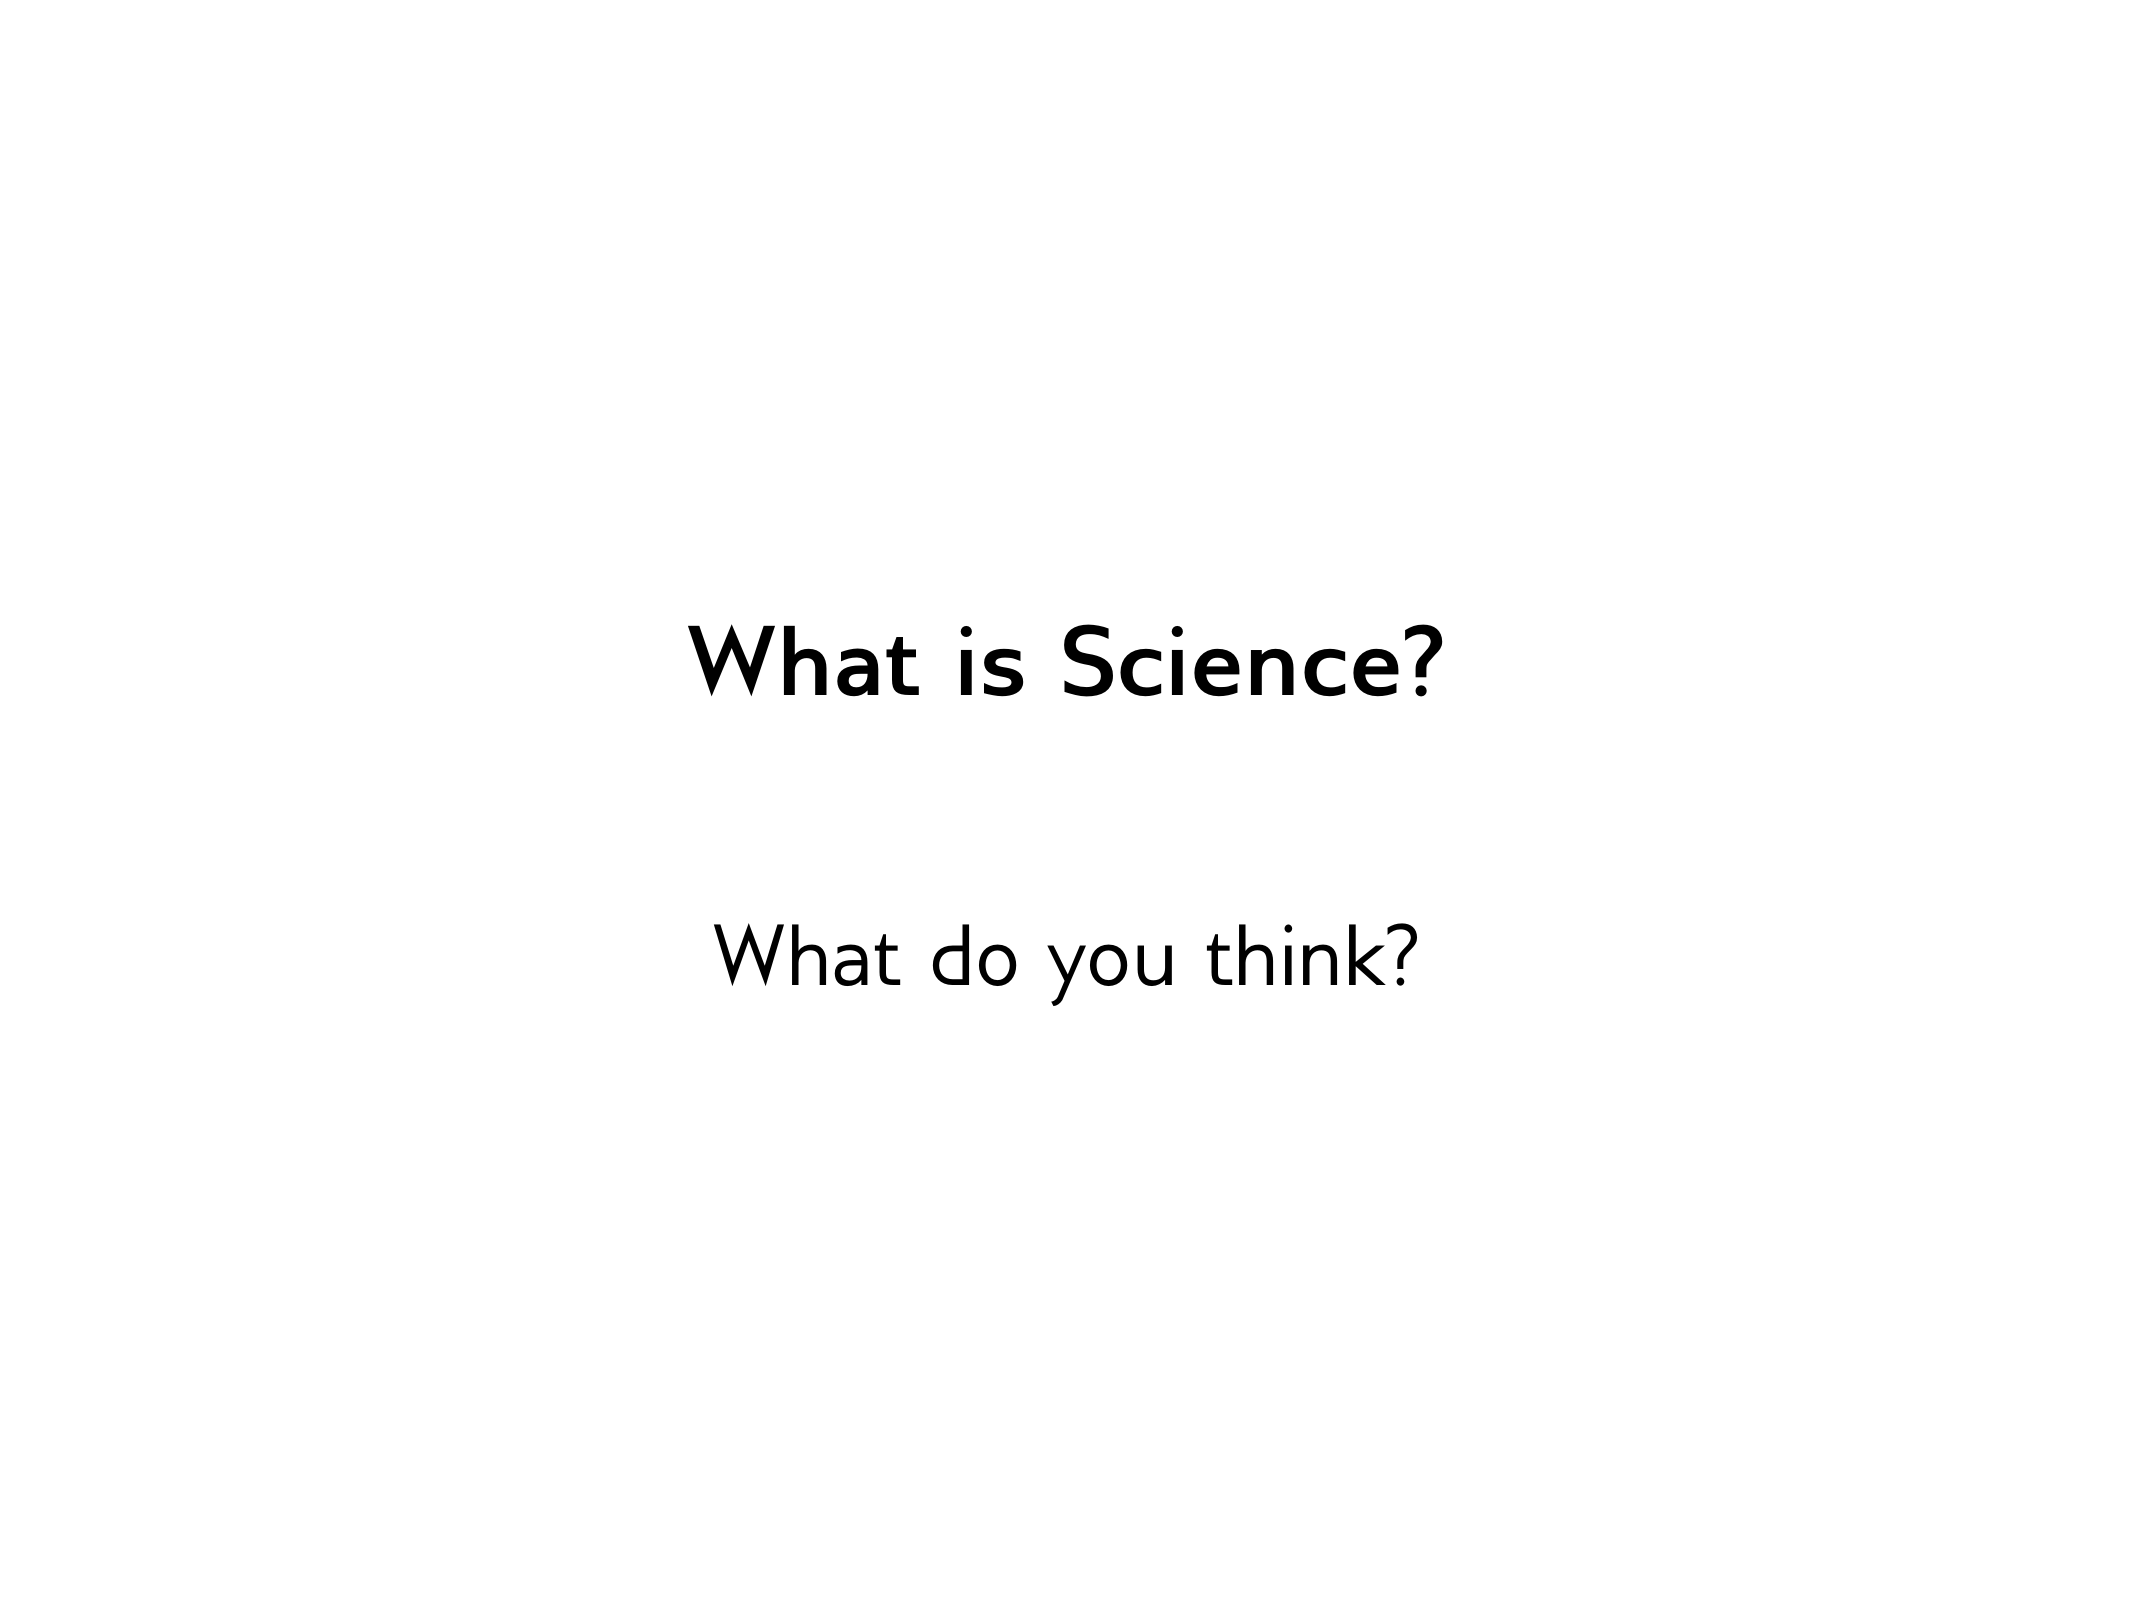

What is Science?
What do you think?